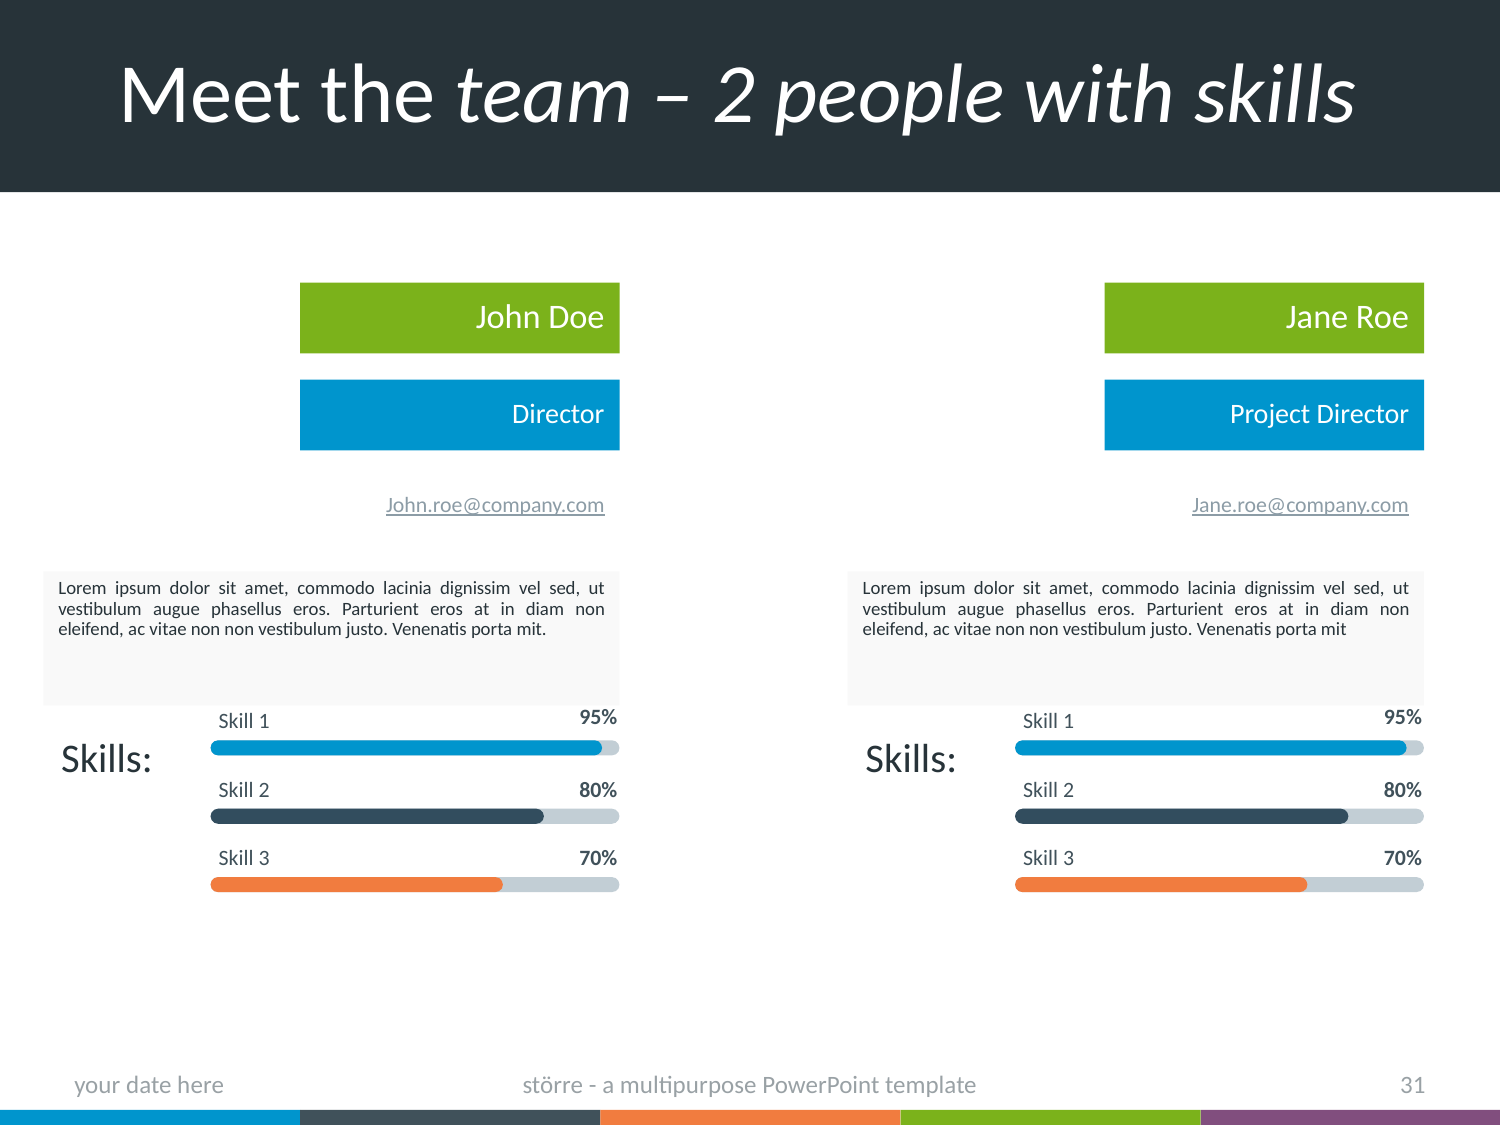

# Meet the team – 2 people with skills

Jane Roe
John Doe
Project Director
Director
Jane.roe@company.com
John.roe@company.com
Lorem ipsum dolor sit amet, commodo lacinia dignissim vel sed, ut vestibulum augue phasellus eros. Parturient eros at in diam non eleifend, ac vitae non non vestibulum justo. Venenatis porta mit
Lorem ipsum dolor sit amet, commodo lacinia dignissim vel sed, ut vestibulum augue phasellus eros. Parturient eros at in diam non eleifend, ac vitae non non vestibulum justo. Venenatis porta mit.
95%
Skill 1

Skill 2
80%

Skill 3
70%

95%
Skill 1

Skill 2
80%

Skill 3
70%

your date here
större - a multipurpose PowerPoint template
31